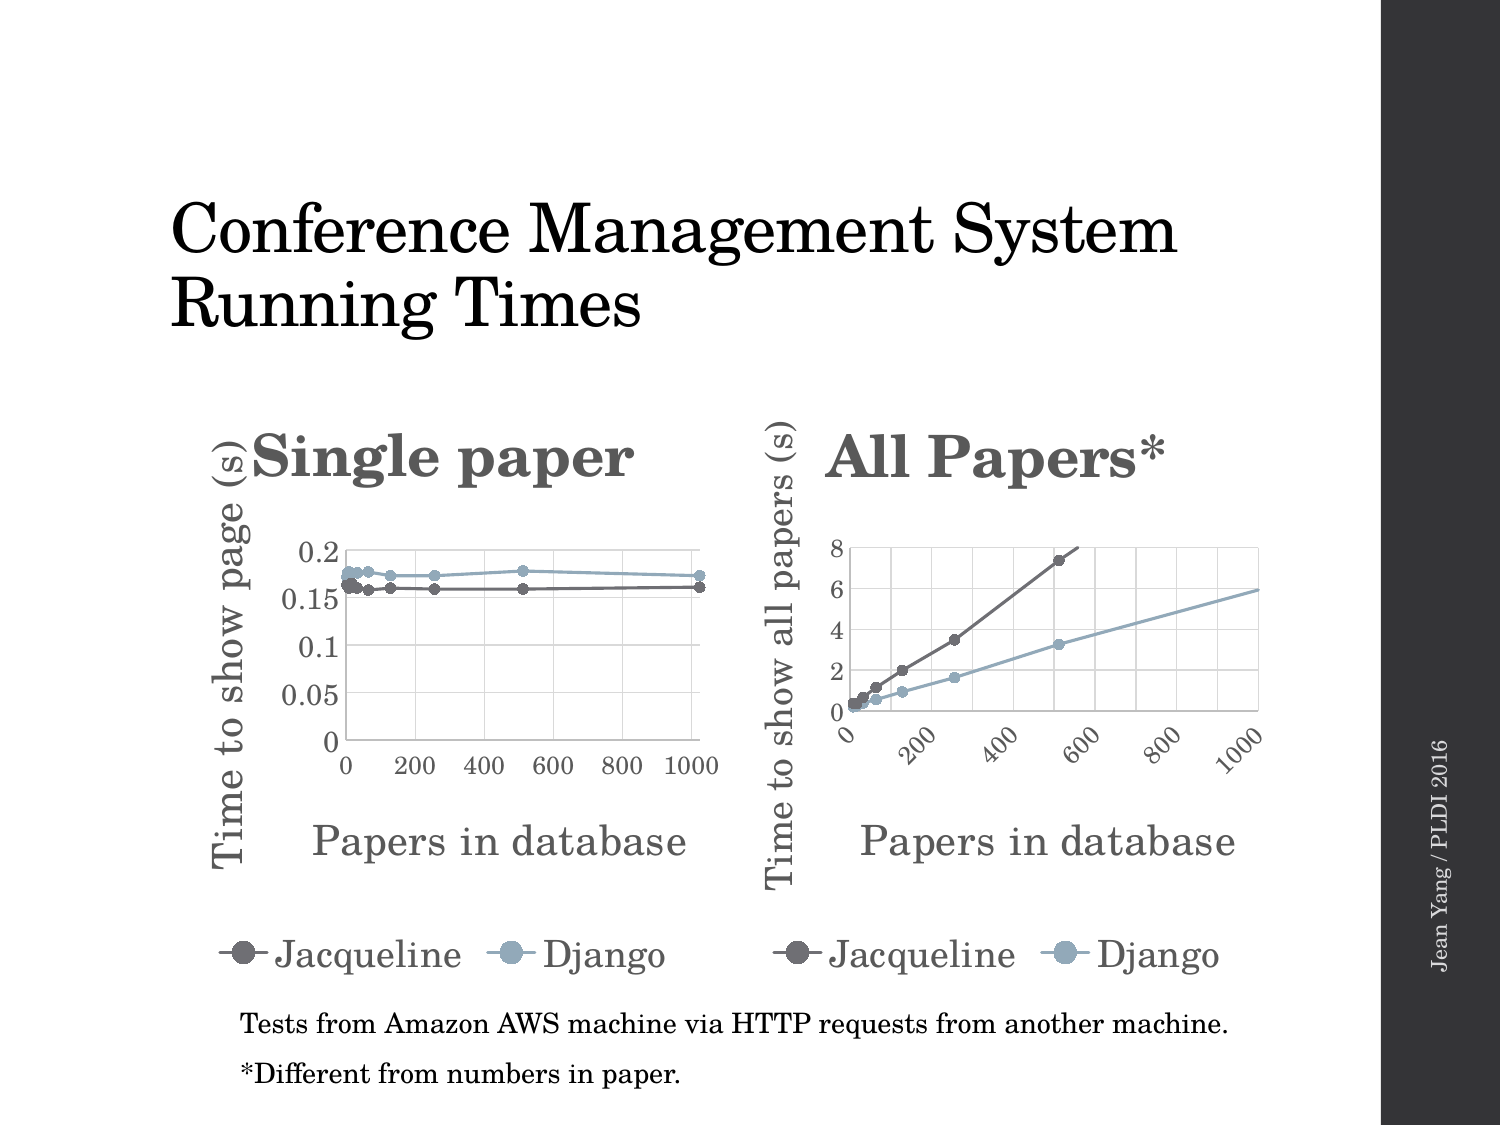

# Conference Management System Running Times

### Chart: Single paper

| Category | Jacqueline | Django |
|---|---|---|

### Chart: All Papers*

| Category | Jacqueline | Django |
|---|---|---|
Jean Yang / PLDI 2016
Tests from Amazon AWS machine via HTTP requests from another machine.
*Different from numbers in paper.